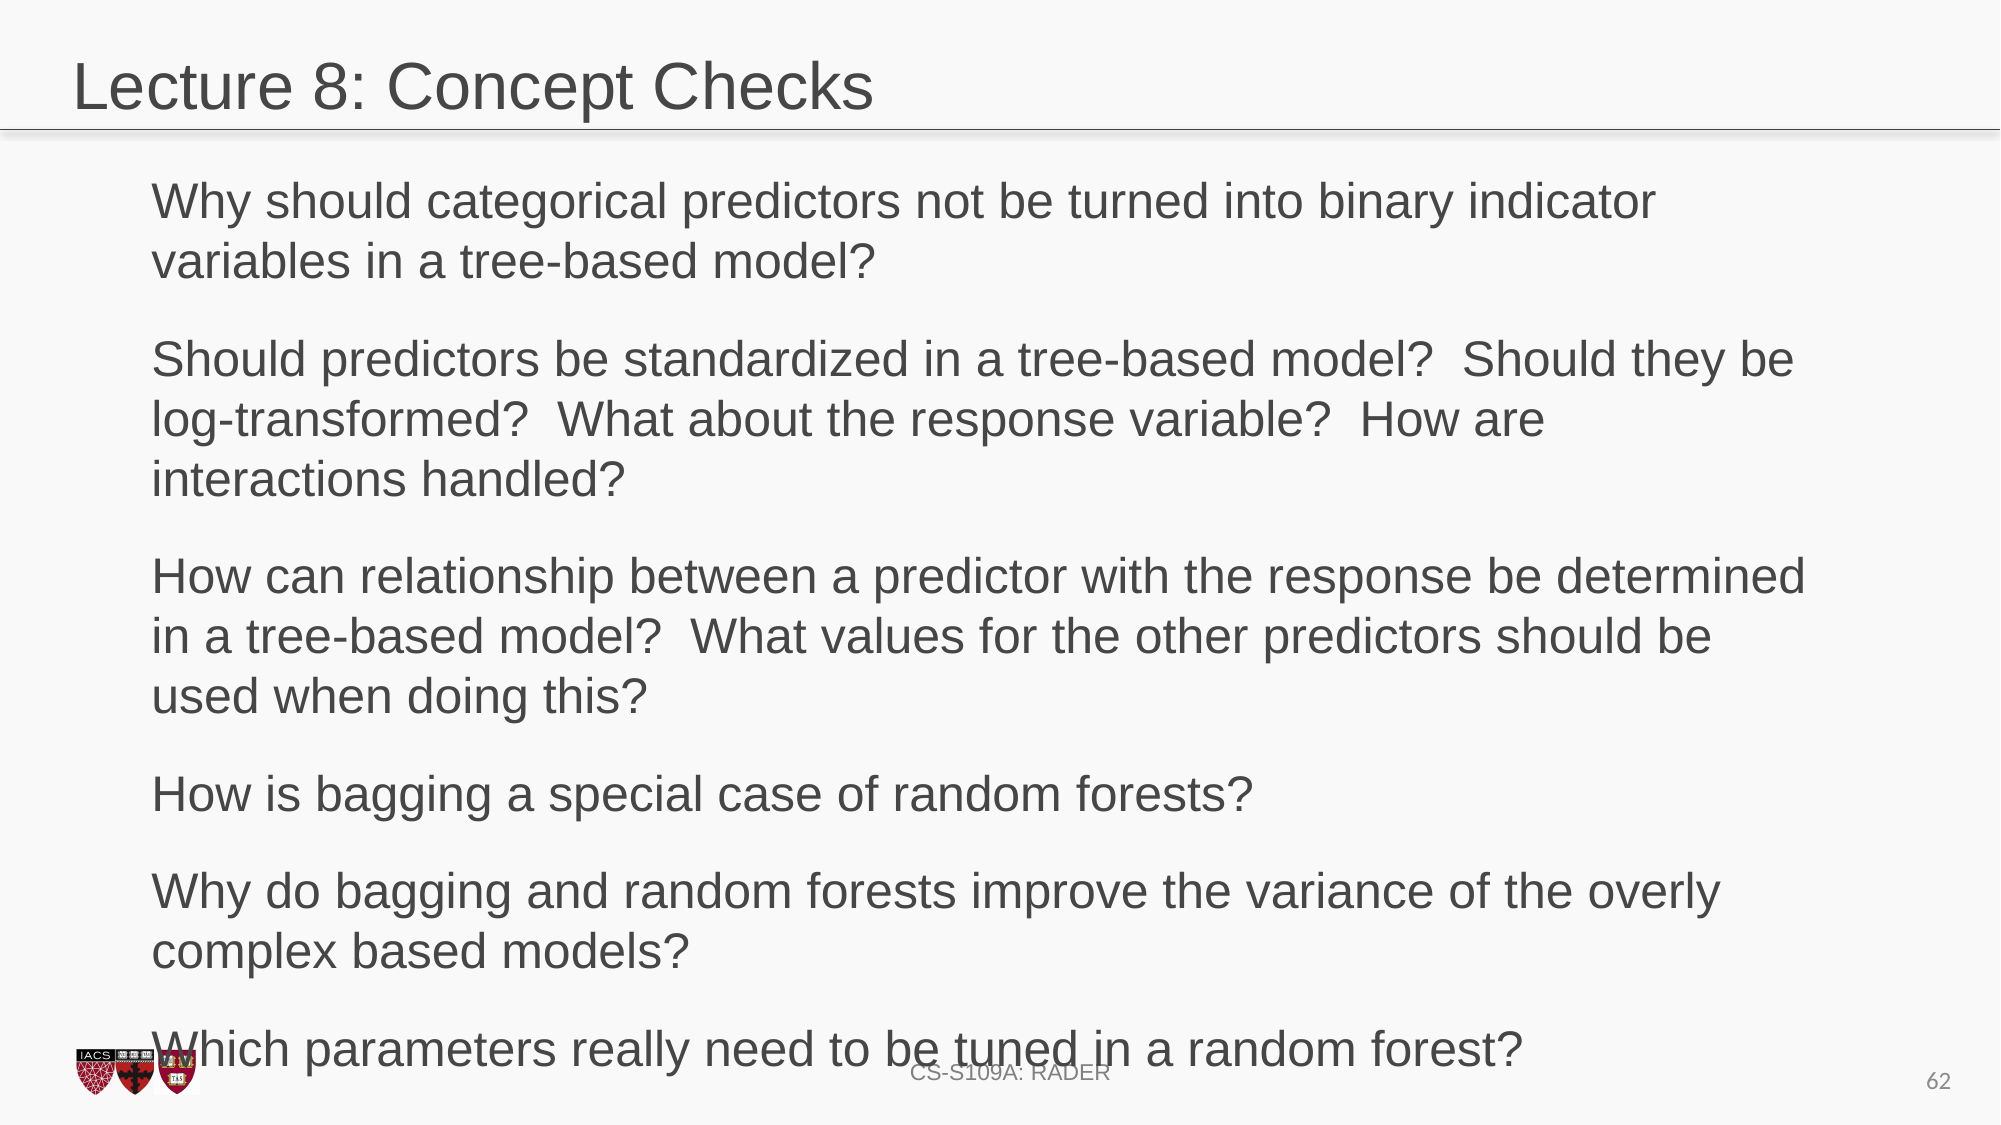

# Lecture 8: Concept Checks
Why should categorical predictors not be turned into binary indicator variables in a tree-based model?
Should predictors be standardized in a tree-based model?  Should they be log-transformed?  What about the response variable?  How are interactions handled?
How can relationship between a predictor with the response be determined in a tree-based model?  What values for the other predictors should be used when doing this?
How is bagging a special case of random forests?
Why do bagging and random forests improve the variance of the overly complex based models?
Which parameters really need to be tuned in a random forest?

62